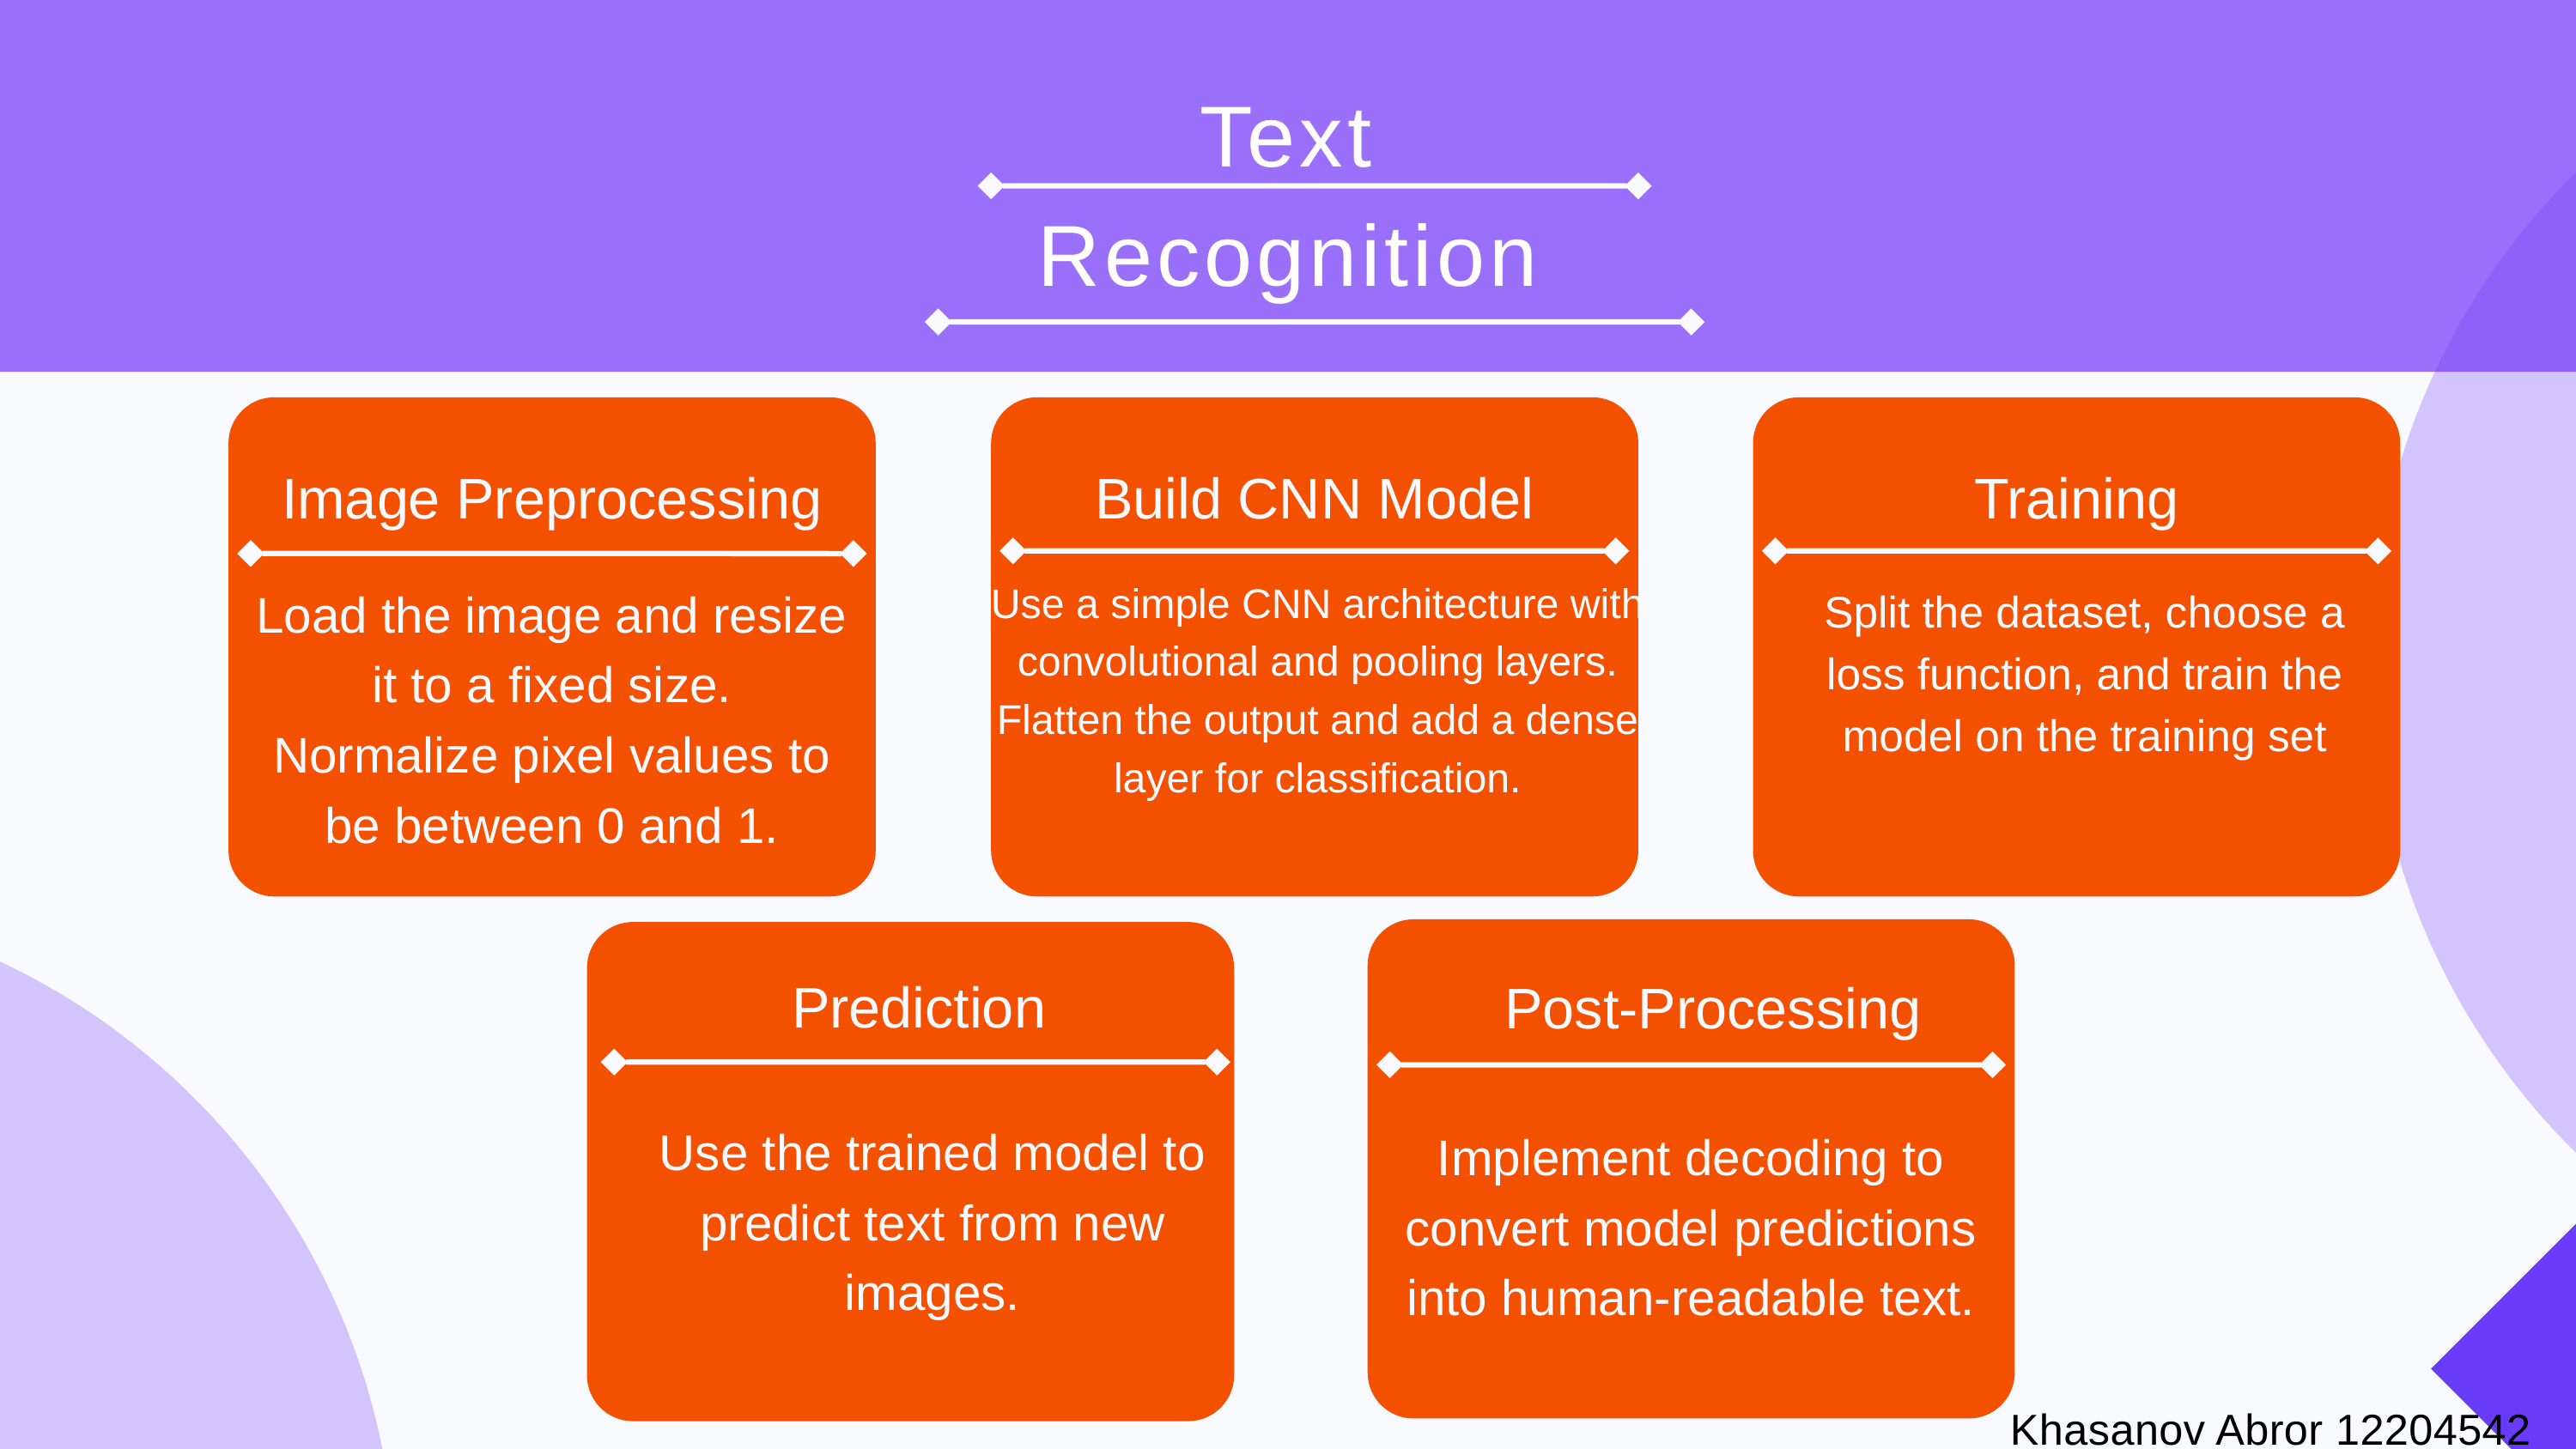

Text Recognition

Image Preprocessing
Build CNN Model
Training

Use a simple CNN architecture with convolutional and pooling layers.
Flatten the output and add a dense layer for classification.

Load the image and resize it to a fixed size.
Normalize pixel values to be between 0 and 1.

Split the dataset, choose a loss function, and train the model on the training set

Prediction
Post-Processing

Use the trained model to predict text from new images.
Implement decoding to convert model predictions into human-readable text.

Khasanov Abror 12204542